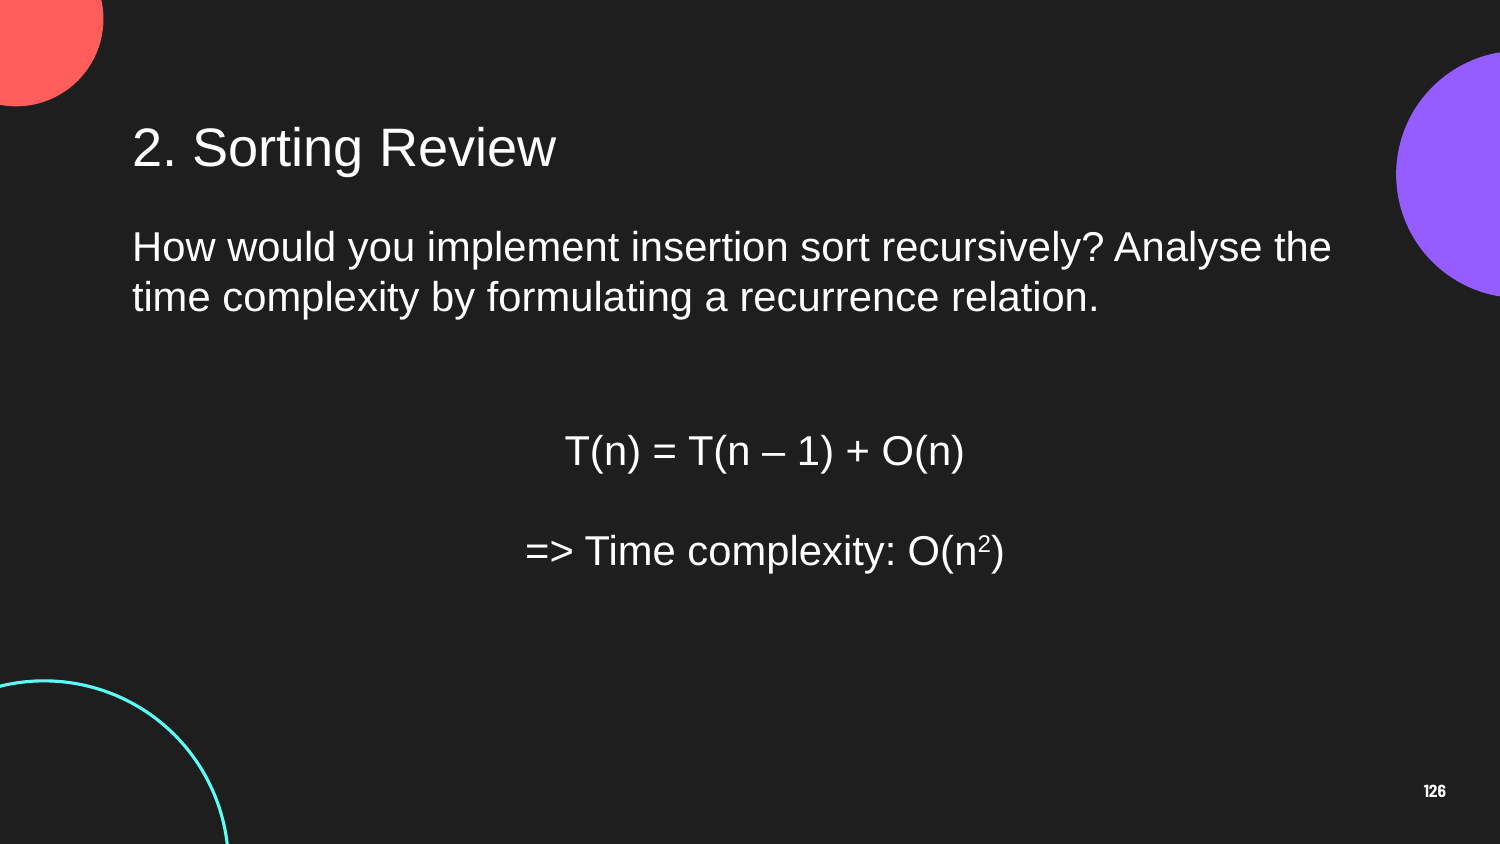

2. Sorting Review

How would you implement insertion sort recursively? Analyse the time complexity by formulating a recurrence relation.
T(n) = T(n – 1) + O(n)

=> Time complexity: O(n2)
126